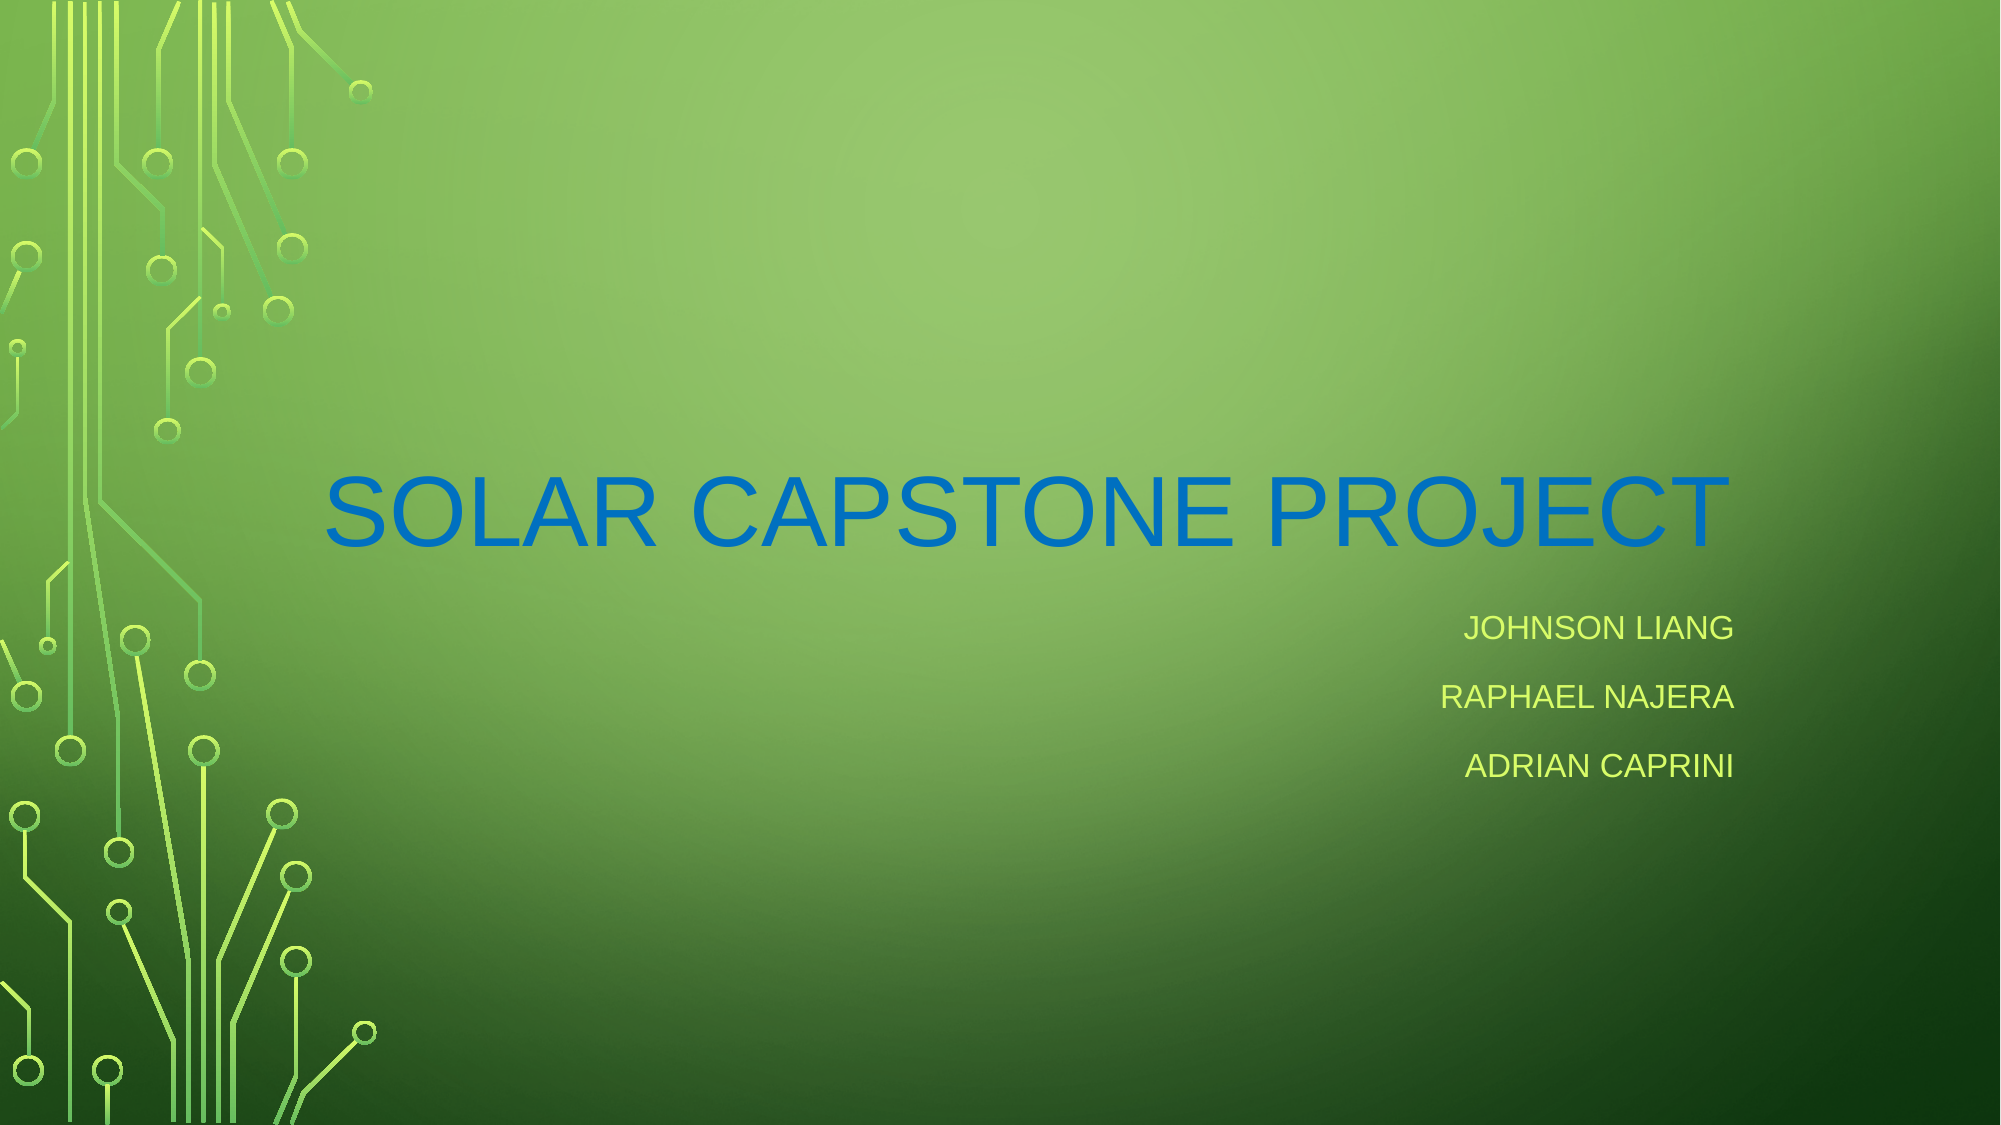

# Solar Capstone Project
Johnson LiANG
Raphael Najera
Adrian Caprini